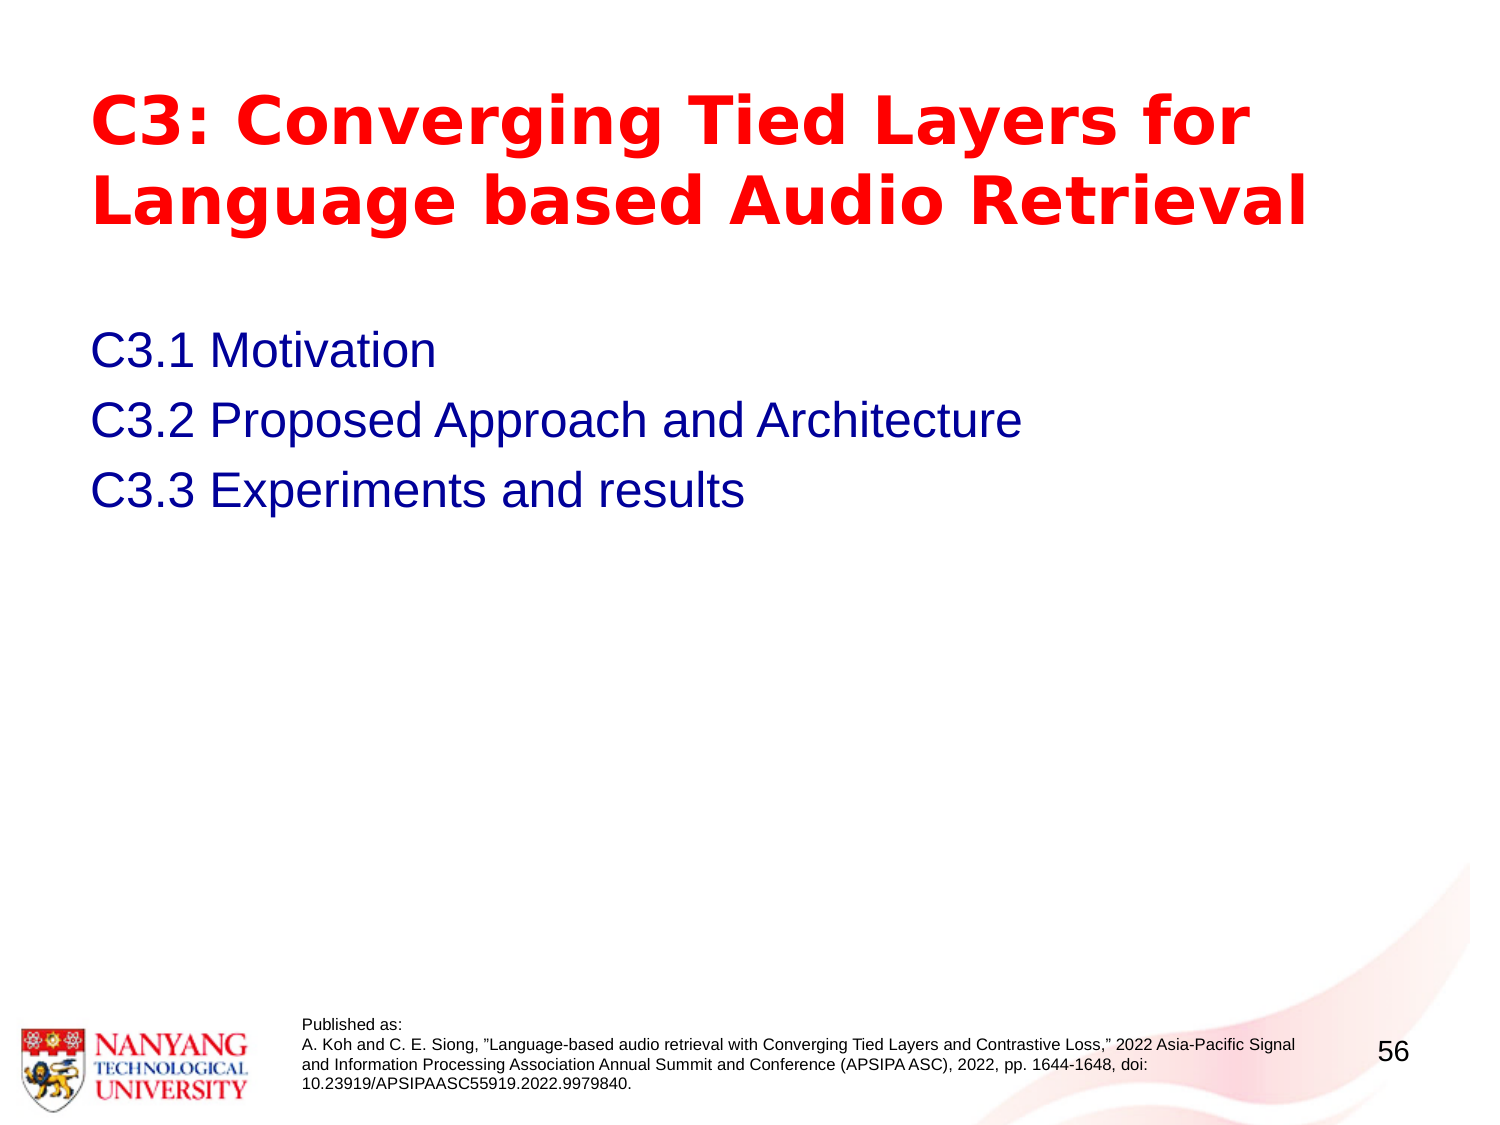

# C3: Converging Tied Layers for Language based Audio Retrieval

C3.1 Motivation
C3.2 Proposed Approach and Architecture
C3.3 Experiments and results
Published as:
A. Koh and C. E. Siong, ”Language-based audio retrieval with Converging Tied Layers and Contrastive Loss,” 2022 Asia-Pacific Signal and Information Processing Association Annual Summit and Conference (APSIPA ASC), 2022, pp. 1644-1648, doi: 10.23919/APSIPAASC55919.2022.9979840.
56